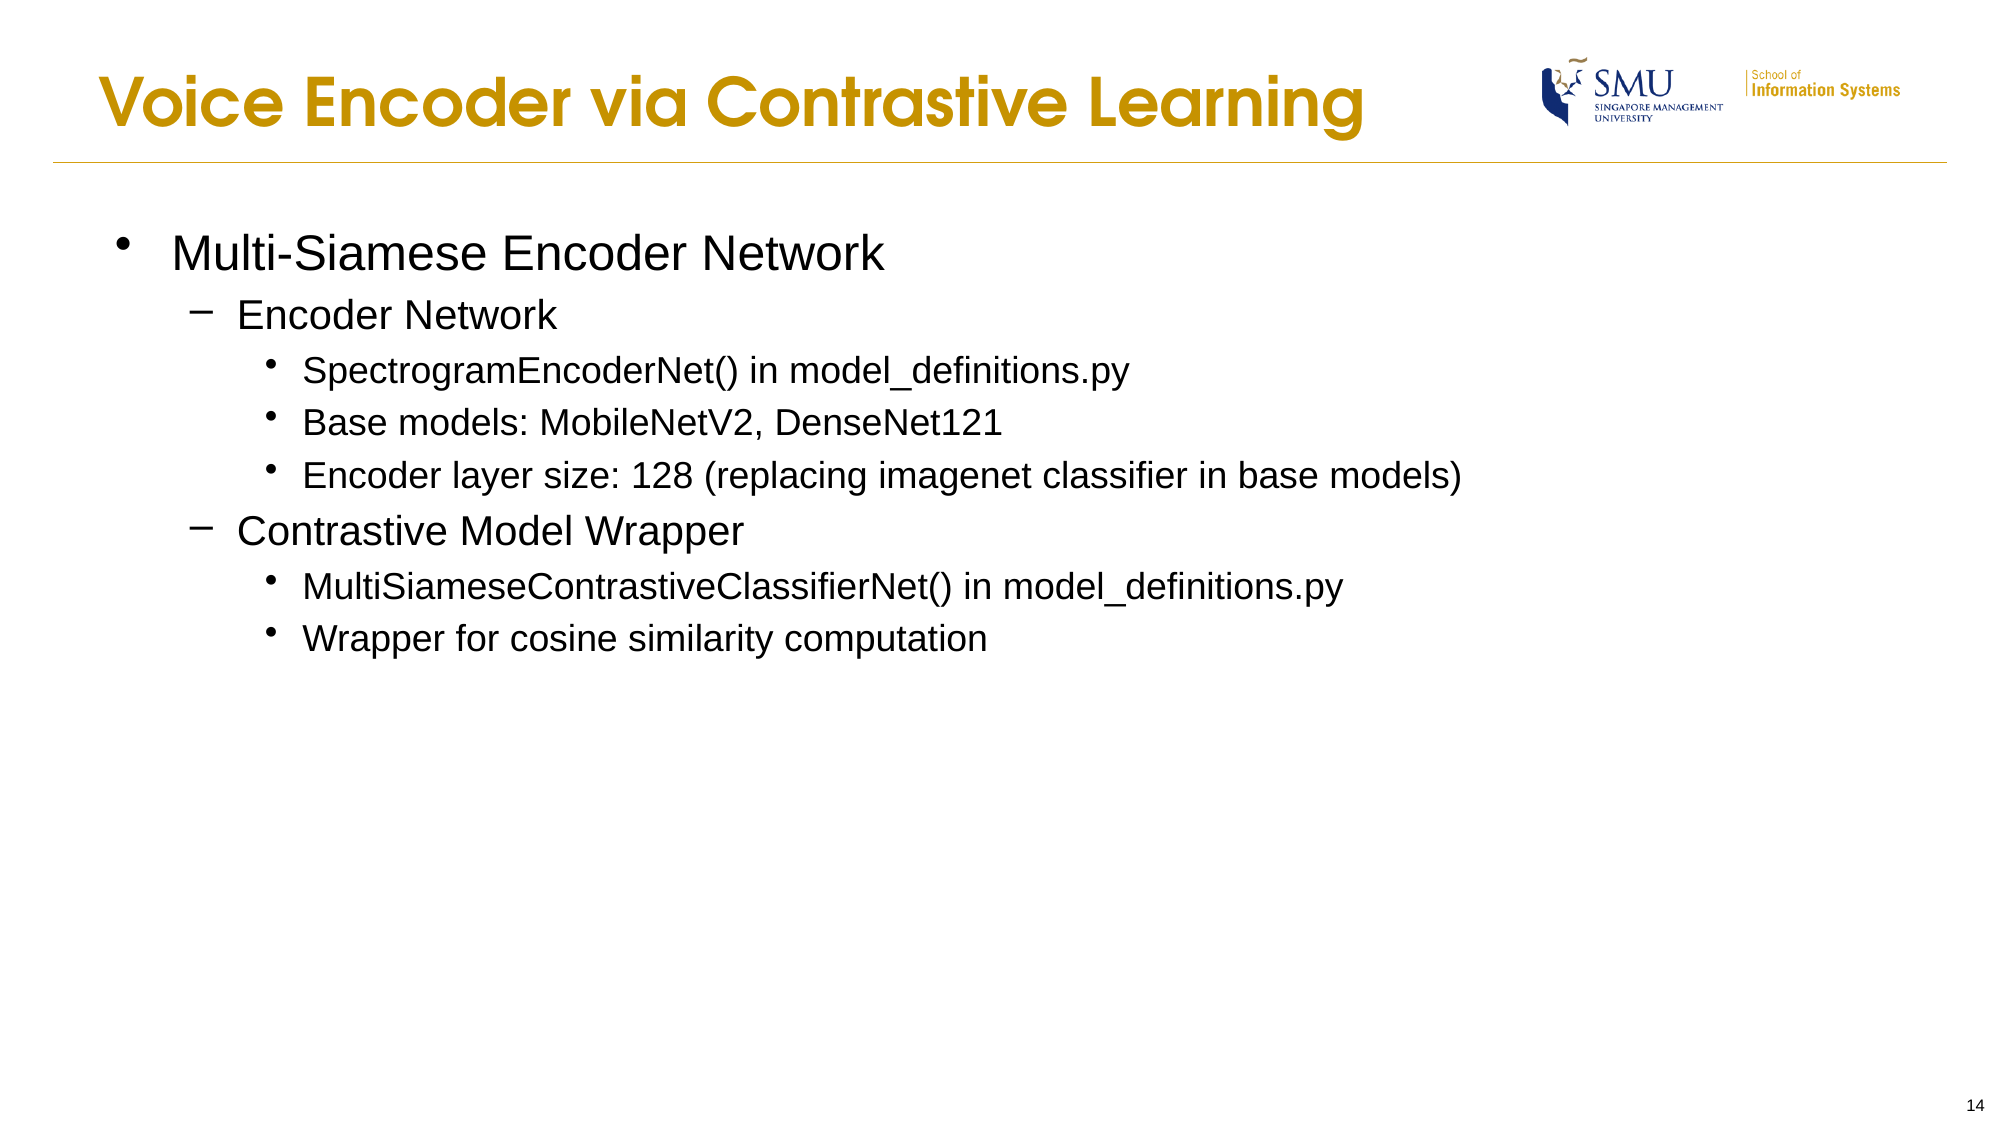

# Voice Encoder via Contrastive Learning
Multi-Siamese Encoder Network
Encoder Network
SpectrogramEncoderNet() in model_definitions.py
Base models: MobileNetV2, DenseNet121
Encoder layer size: 128 (replacing imagenet classifier in base models)
Contrastive Model Wrapper
MultiSiameseContrastiveClassifierNet() in model_definitions.py
Wrapper for cosine similarity computation

14